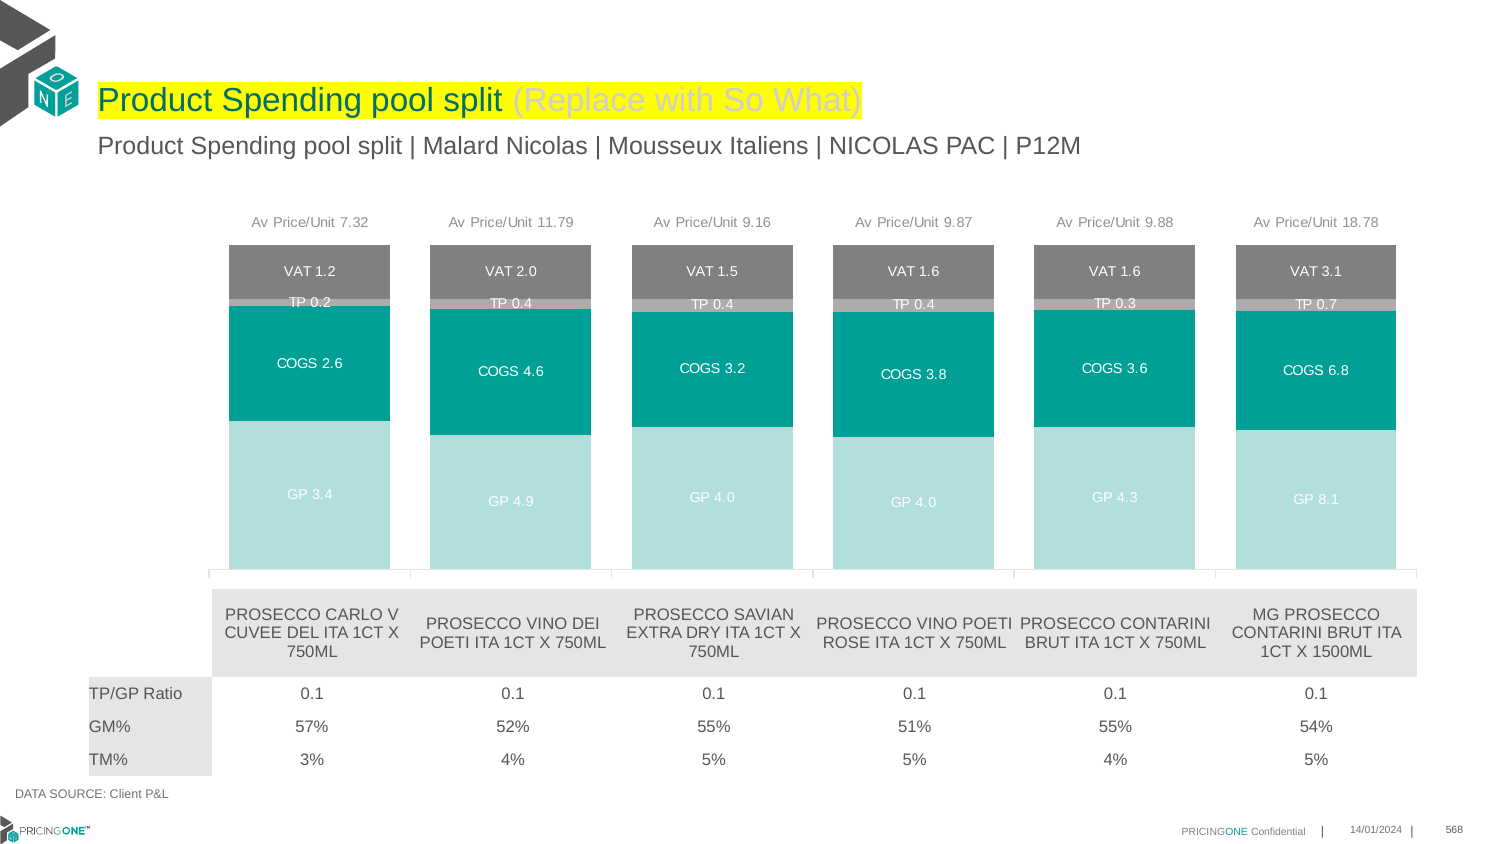

# Product Spending pool split (Replace with So What)
Product Spending pool split | Malard Nicolas | Mousseux Italiens | NICOLAS PAC | P12M

### Chart

| Category | GP | COGS | TP | VAT |
|---|---|---|---|---|
| Av Price/Unit 7.32 | 3.353625930556891 | 2.5772744253149944 | 0.16973764868070962 | 1.2201276009105189 |
| Av Price/Unit 11.79 | 4.896732911849711 | 4.574809374999999 | 0.35596605852601293 | 1.9654985549132948 |
| Av Price/Unit 9.16 | 4.029371893744645 | 3.2357990574121676 | 0.36622007997715134 | 1.5262782062267923 |
| Av Price/Unit 9.87 | 4.020725423728813 | 3.81408821630347 | 0.388215684691958 | 1.6446058649448474 |
| Av Price/Unit 9.88 | 4.326500000000001 | 3.5724000000000005 | 0.33054472934472656 | 1.6458689458689468 |
| Av Price/Unit 18.78 | 8.07916046511628 | 6.843286821705427 | 0.7235475452196365 | 3.129198966408269 |
|  | PROSECCO CARLO V CUVEE DEL ITA 1CT X 750ML | PROSECCO VINO DEI POETI ITA 1CT X 750ML | PROSECCO SAVIAN EXTRA DRY ITA 1CT X 750ML | PROSECCO VINO POETI ROSE ITA 1CT X 750ML | PROSECCO CONTARINI BRUT ITA 1CT X 750ML | MG PROSECCO CONTARINI BRUT ITA 1CT X 1500ML |
| --- | --- | --- | --- | --- | --- | --- |
| TP/GP Ratio | 0.1 | 0.1 | 0.1 | 0.1 | 0.1 | 0.1 |
| GM% | 57% | 52% | 55% | 51% | 55% | 54% |
| TM% | 3% | 4% | 5% | 5% | 4% | 5% |
DATA SOURCE: Client P&L

14/01/2024
568